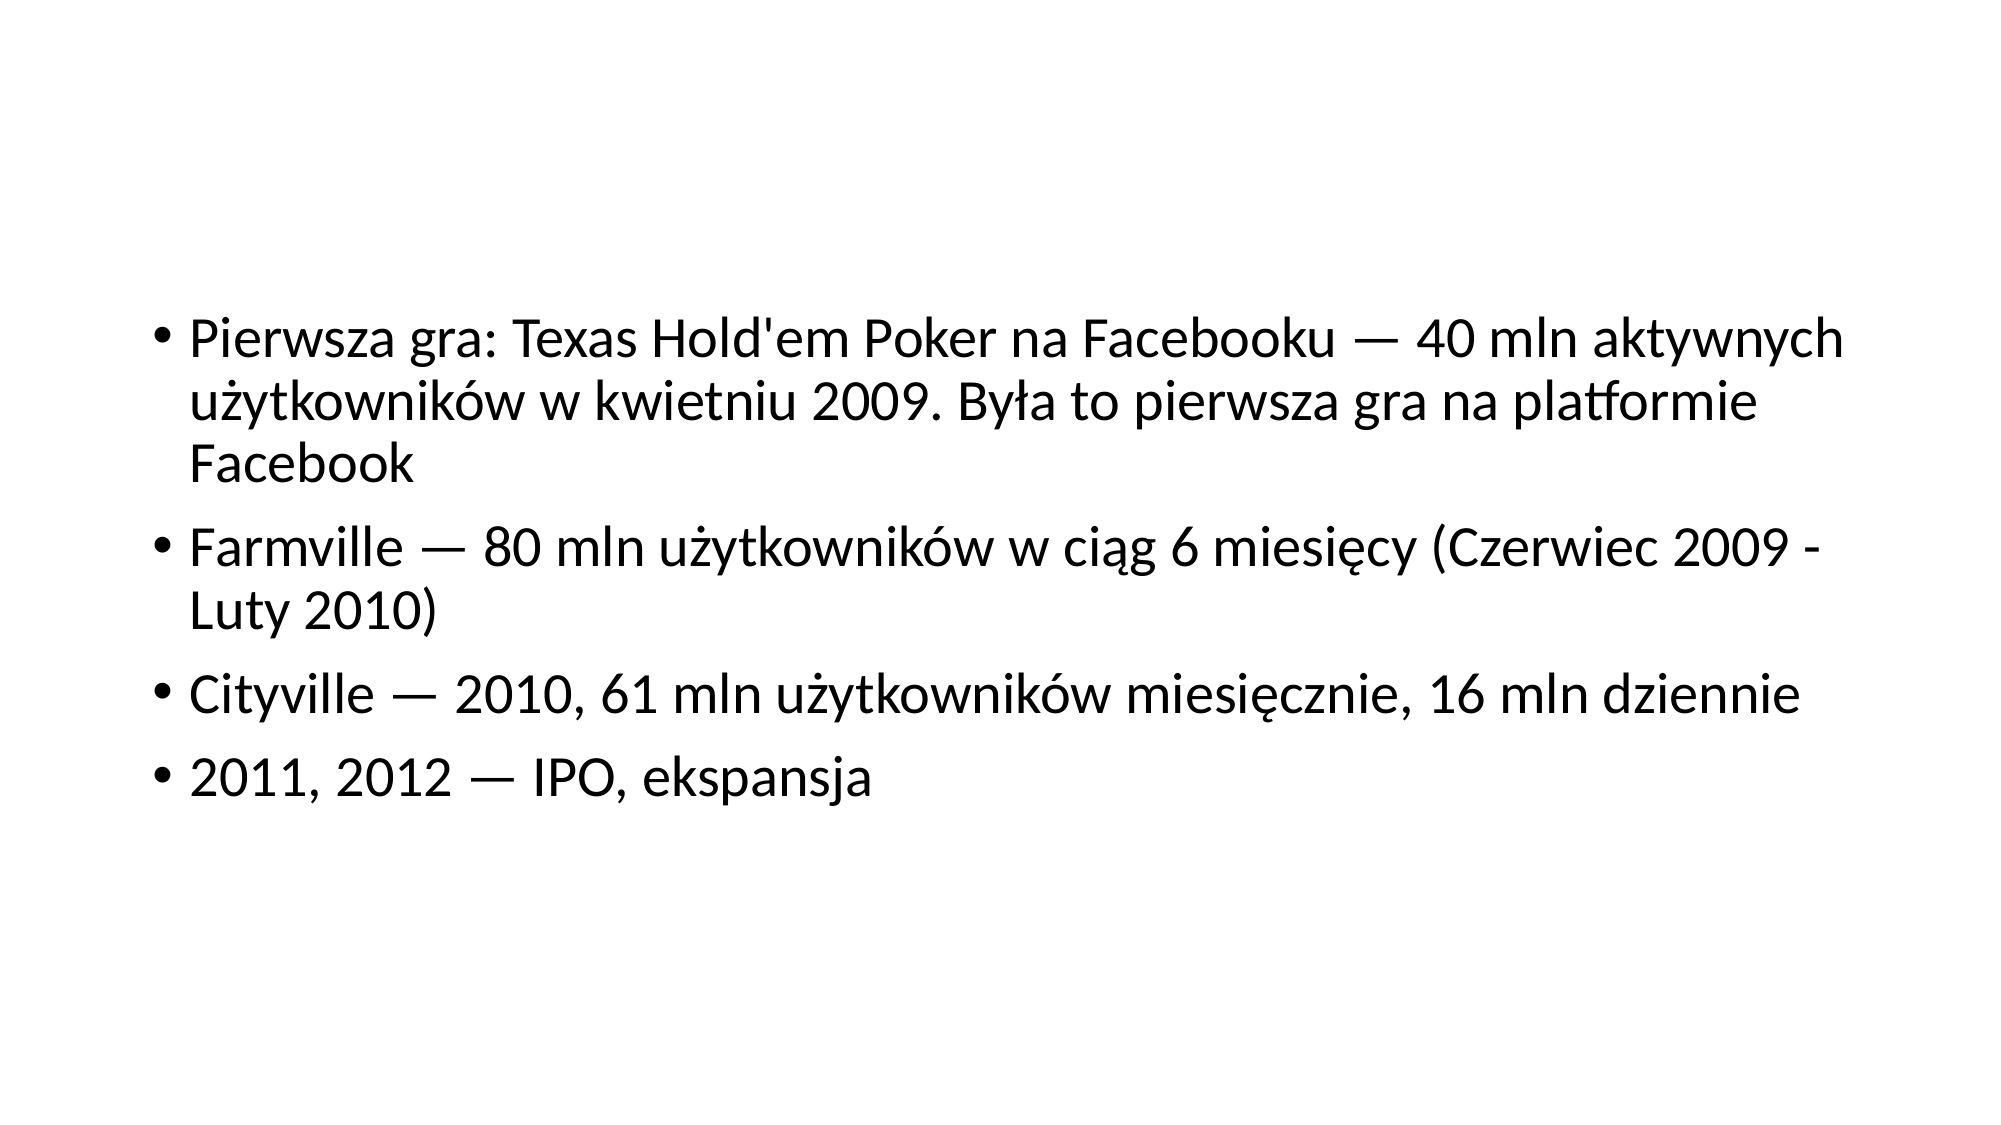

Pierwsza gra: Texas Hold'em Poker na Facebooku — 40 mln aktywnych użytkowników w kwietniu 2009. Była to pierwsza gra na platformie Facebook
Farmville — 80 mln użytkowników w ciąg 6 miesięcy (Czerwiec 2009 - Luty 2010)
Cityville — 2010, 61 mln użytkowników miesięcznie, 16 mln dziennie
2011, 2012 — IPO, ekspansja